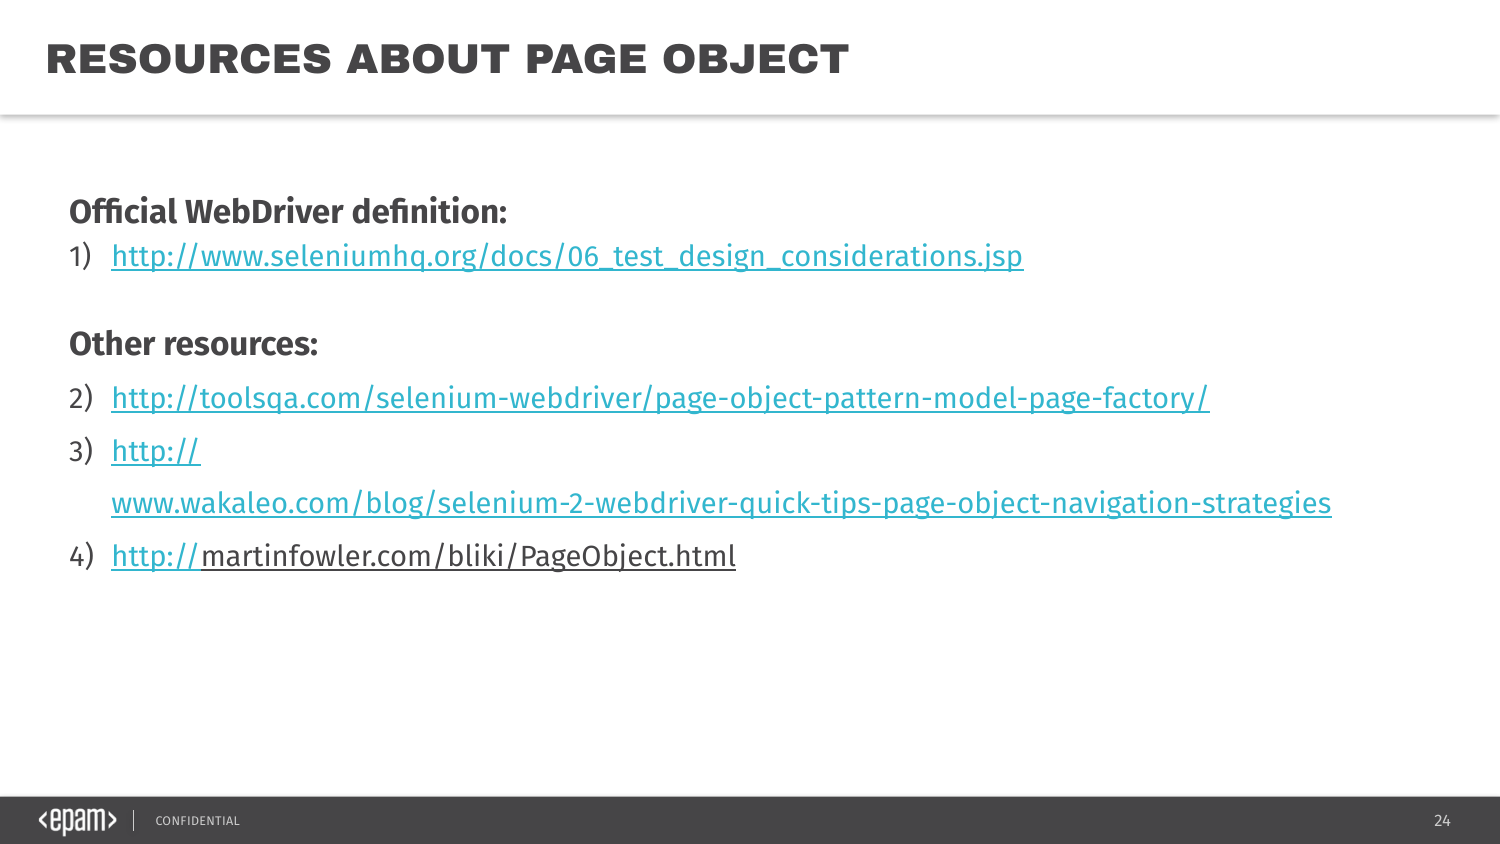

RESOURCES ABOUT PAGE OBJECT
Official WebDriver definition:
http://www.seleniumhq.org/docs/06_test_design_considerations.jsp

Other resources:
http://toolsqa.com/selenium-webdriver/page-object-pattern-model-page-factory/
http://www.wakaleo.com/blog/selenium-2-webdriver-quick-tips-page-object-navigation-strategies
http://martinfowler.com/bliki/PageObject.html